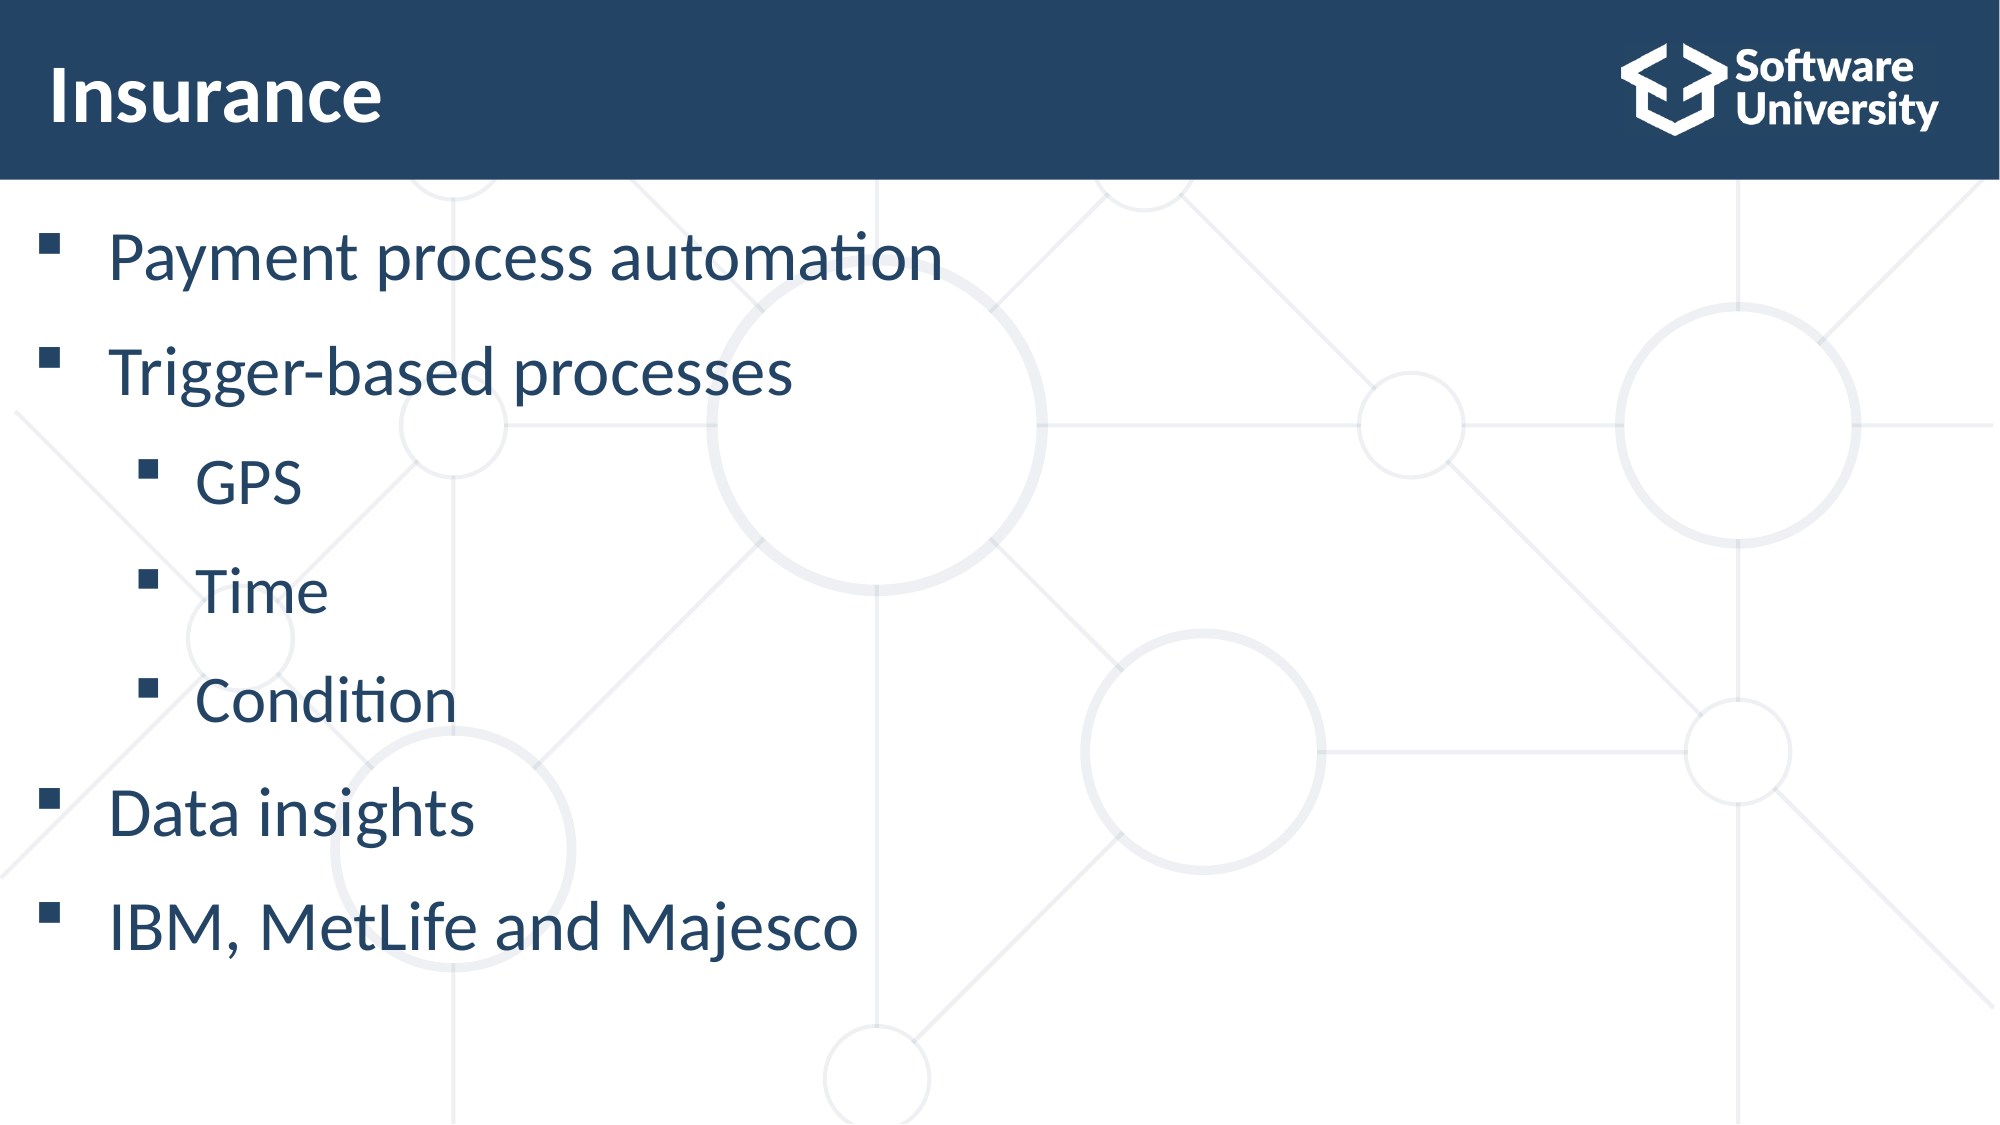

# Insurance
Payment process automation
Trigger-based processes
GPS
Time
Condition
Data insights
IBM, MetLife and Majesco